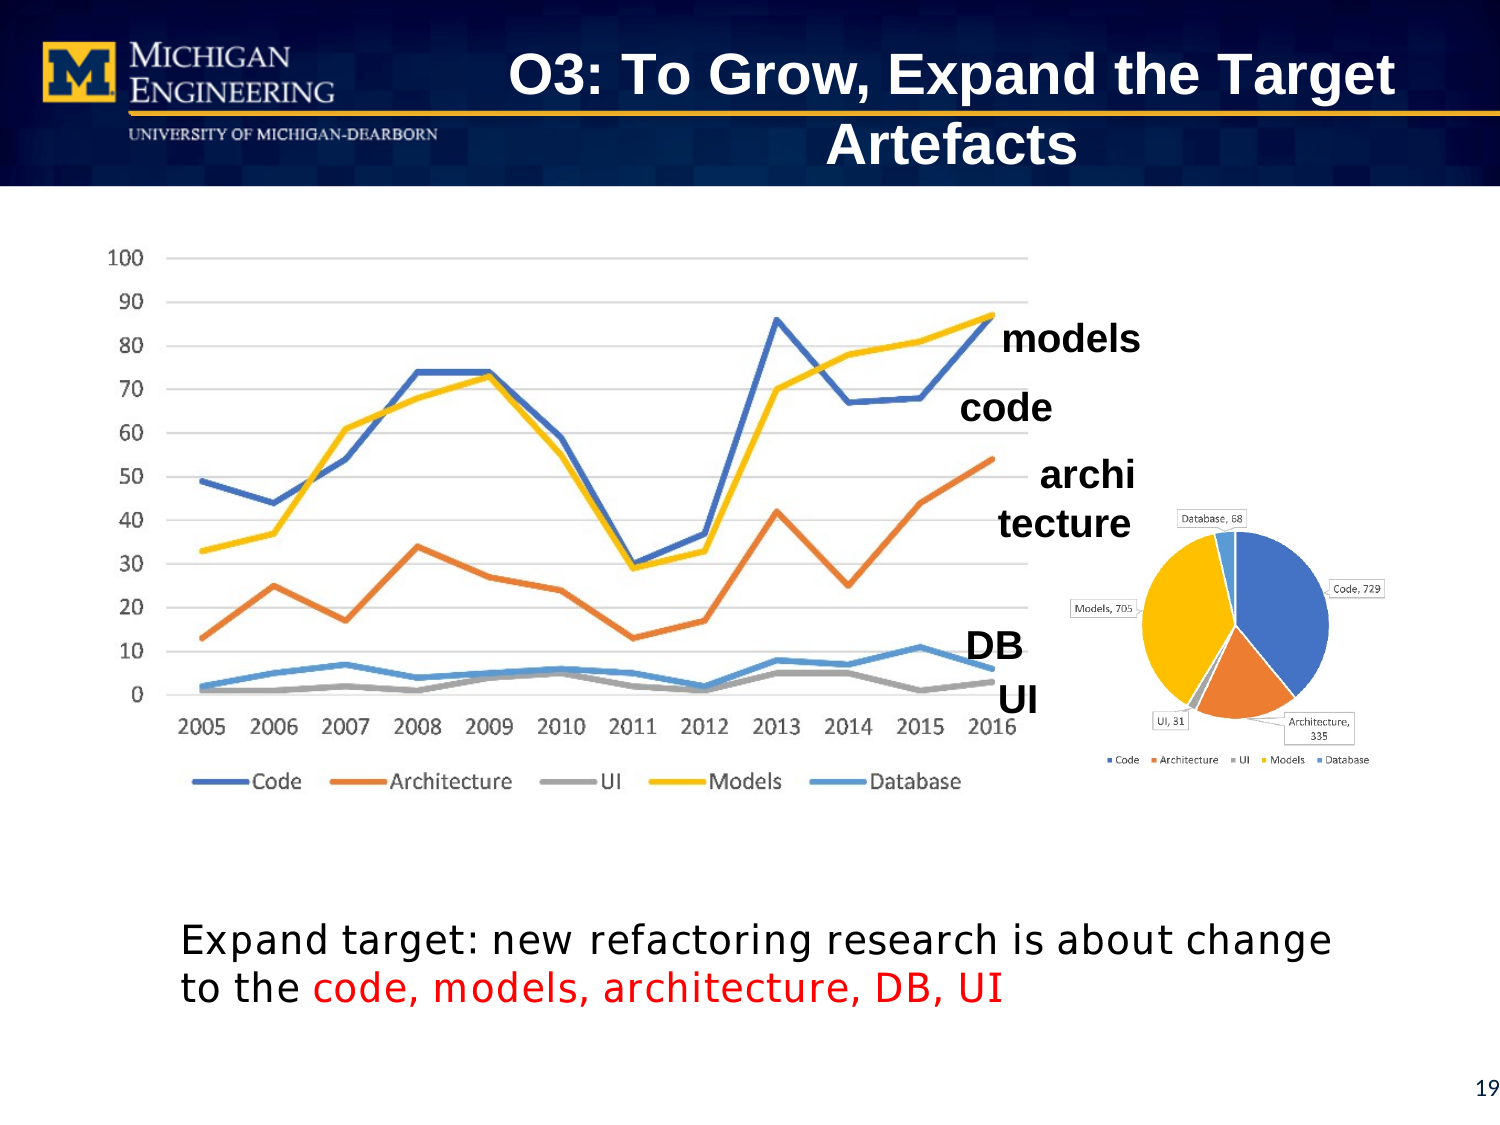

# O3: To Grow, Expand the Target Artefacts

models code
architecture

DB
UI
Expand target: new refactoring research is about change to the code, models, architecture, DB, UI
19